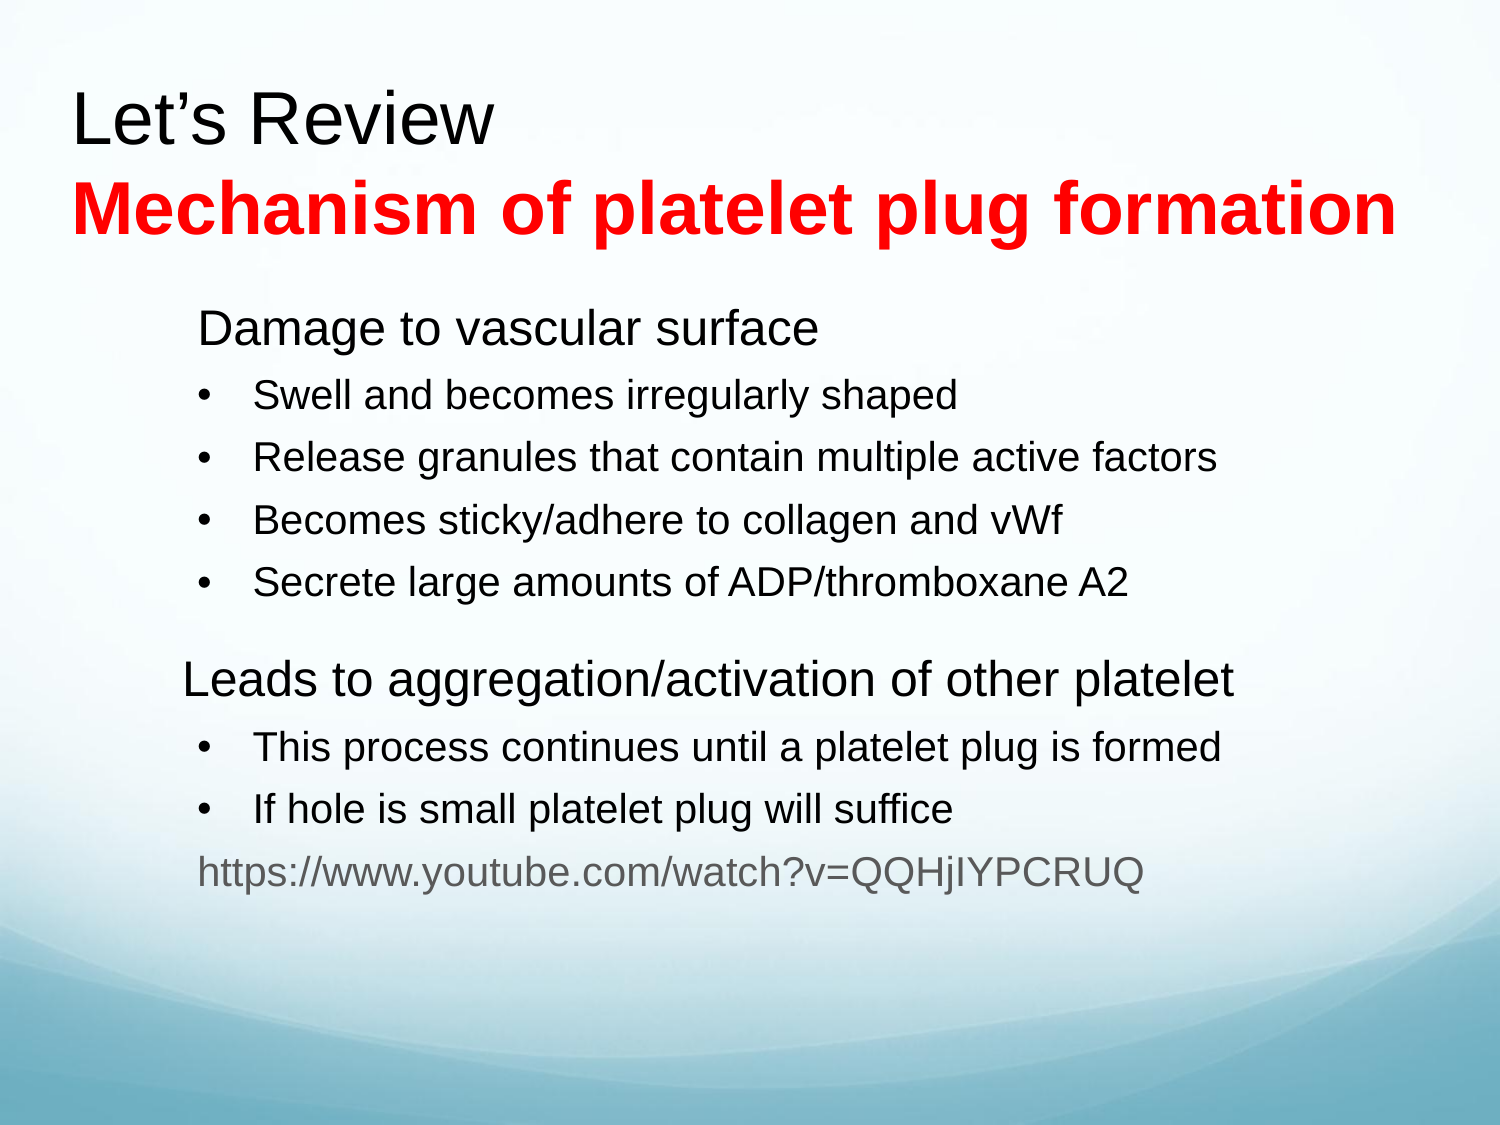

Let’s Review
Mechanism of platelet plug formation
	Damage to vascular surface
Swell and becomes irregularly shaped
Release granules that contain multiple active factors
Becomes sticky/adhere to collagen and vWf
Secrete large amounts of ADP/thromboxane A2
   Leads to aggregation/activation of other platelet
This process continues until a platelet plug is formed
If hole is small platelet plug will suffice
https://www.youtube.com/watch?v=QQHjIYPCRUQ